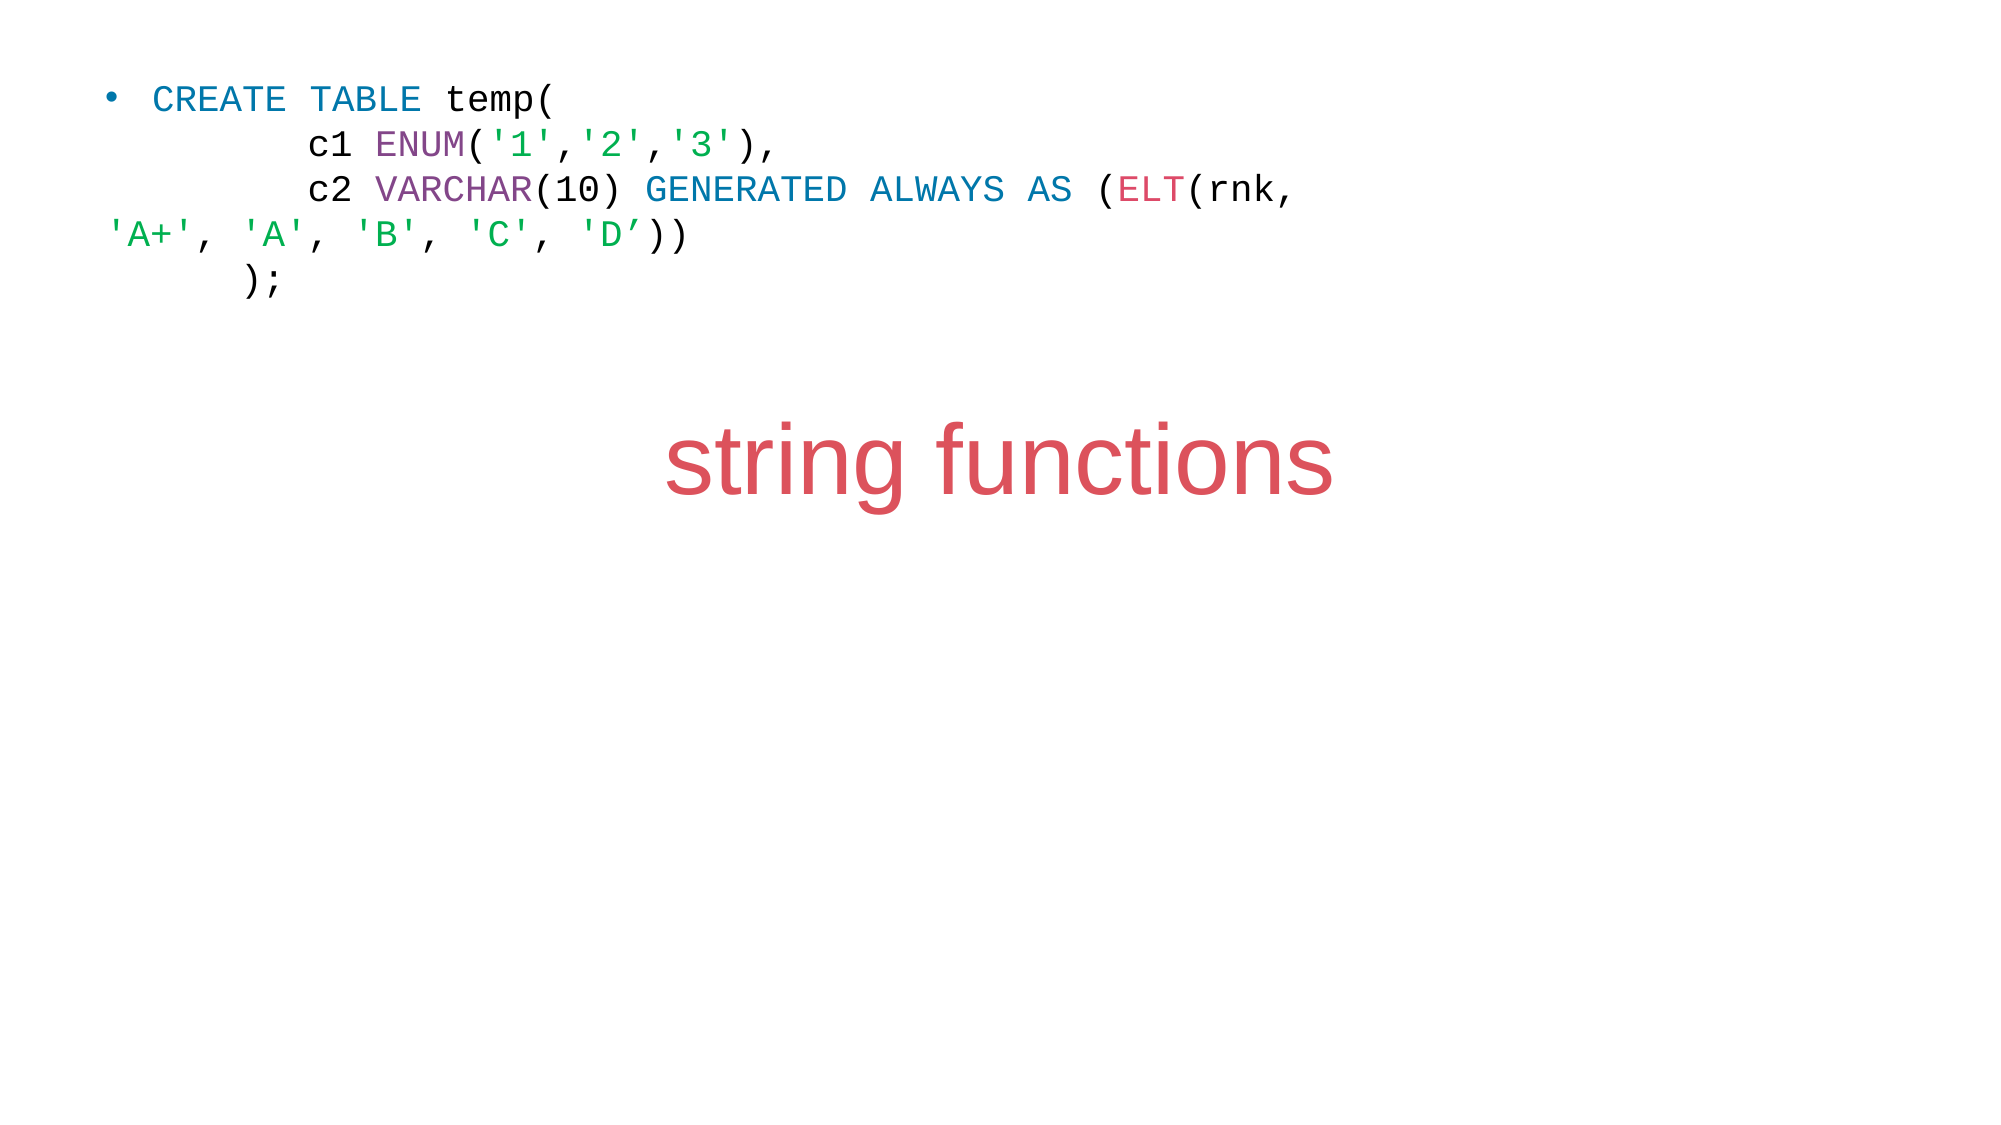

CREATE TABLE temp(
         c1 ENUM('1','2','3'),
         c2 VARCHAR(10) GENERATED ALWAYS AS (ELT(rnk, 'A+', 'A', 'B', 'C', 'D’))
      );
string functions